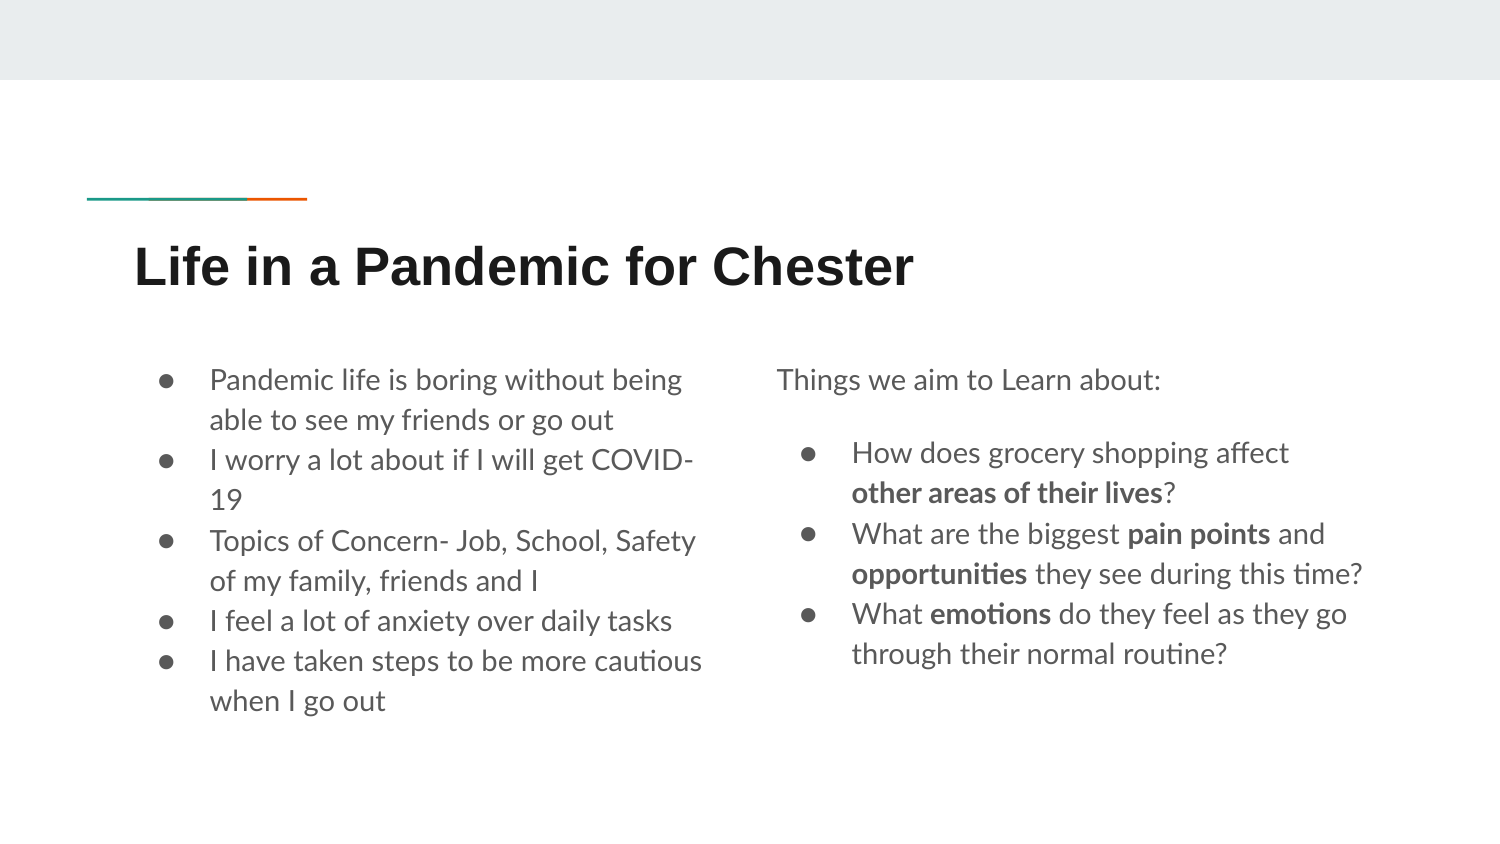

# Life in a Pandemic for Chester
Pandemic life is boring without being able to see my friends or go out
I worry a lot about if I will get COVID-19
Topics of Concern- Job, School, Safety of my family, friends and I
I feel a lot of anxiety over daily tasks
I have taken steps to be more cautious when I go out
Things we aim to Learn about:
How does grocery shopping affect other areas of their lives?
What are the biggest pain points and opportunities they see during this time?
What emotions do they feel as they go through their normal routine?